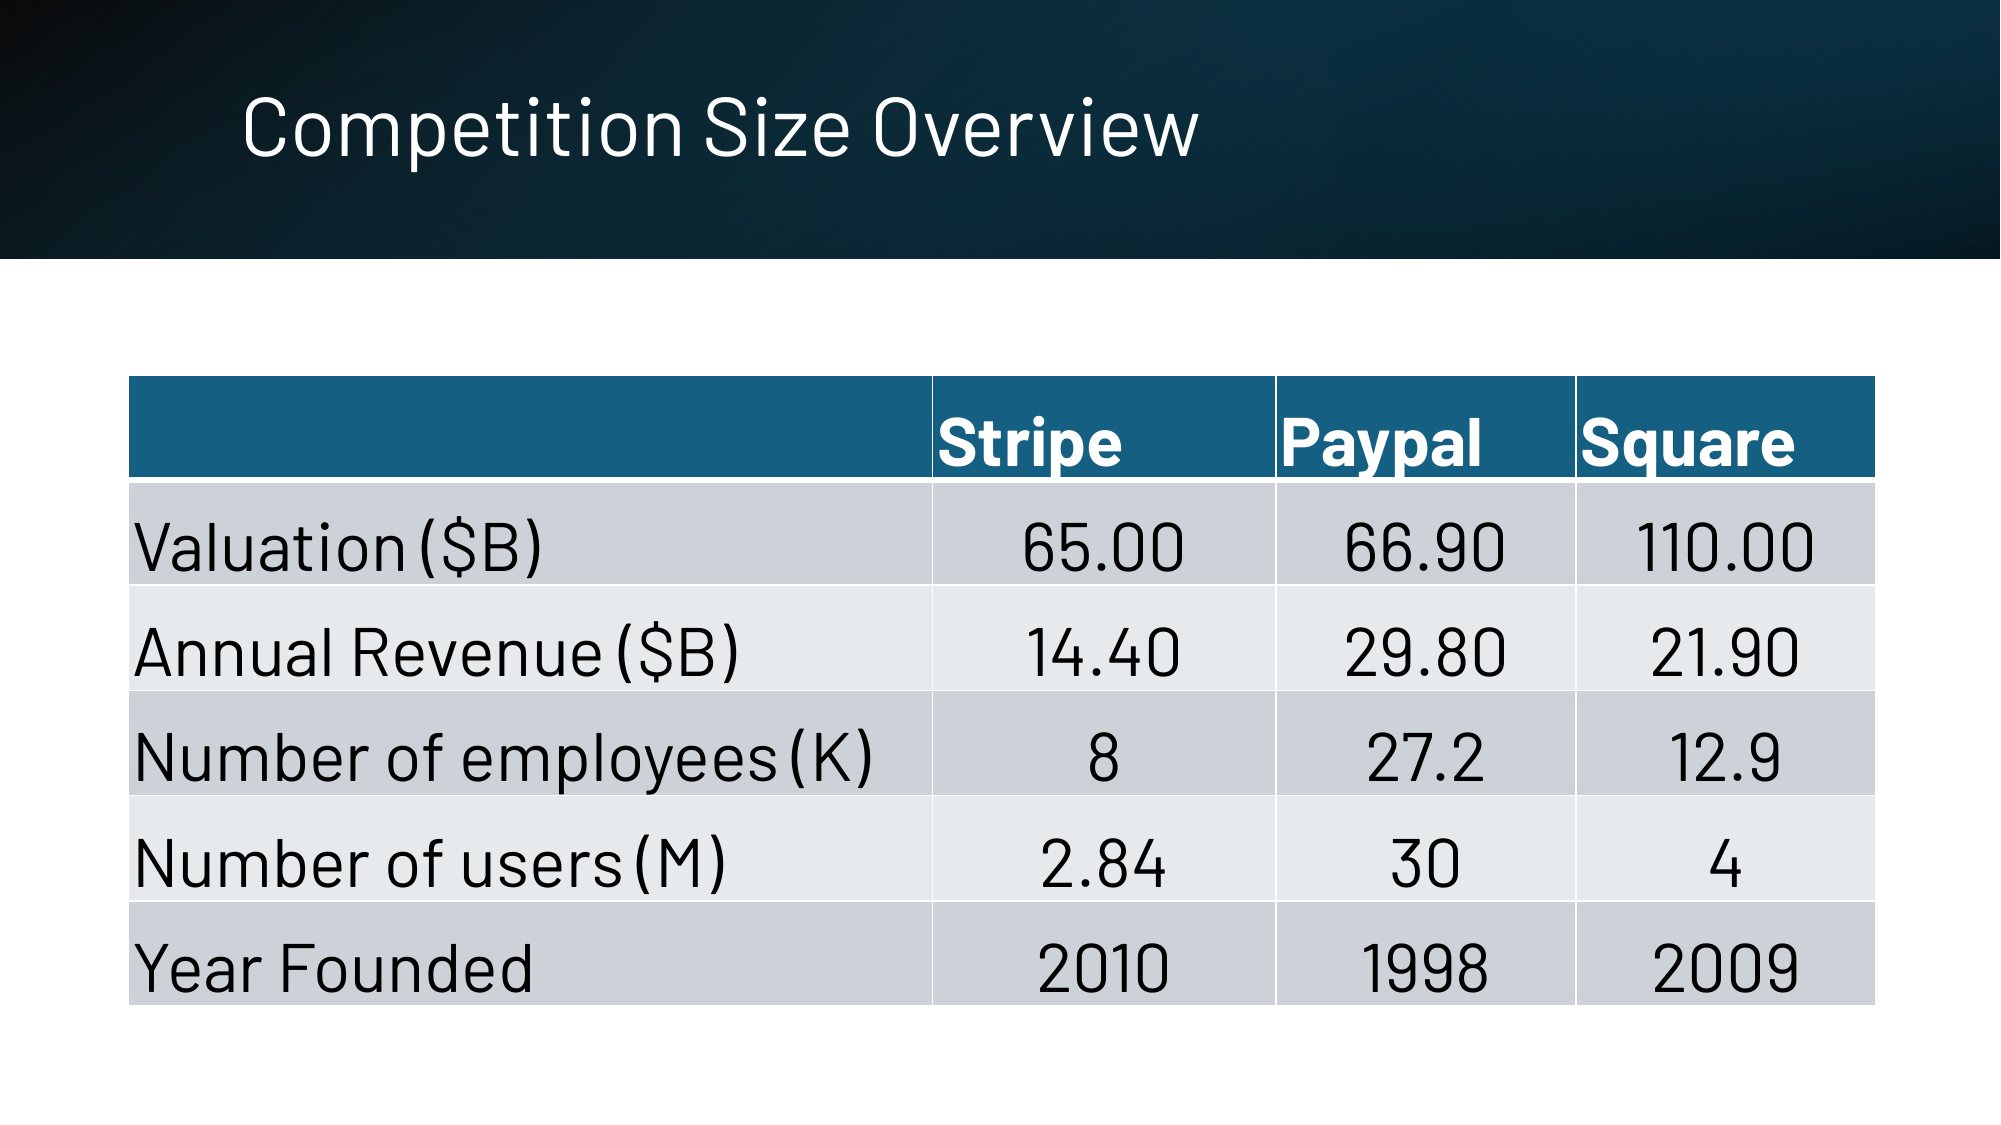

# Competition Size Overview
|  | Stripe | Paypal | Square |
| --- | --- | --- | --- |
| Valuation ($B) | 65.00 | 66.90 | 110.00 |
| Annual Revenue ($B) | 14.40 | 29.80 | 21.90 |
| Number of employees (K) | 8 | 27.2 | 12.9 |
| Number of users (M) | 2.84 | 30 | 4 |
| Year Founded | 2010 | 1998 | 2009 |